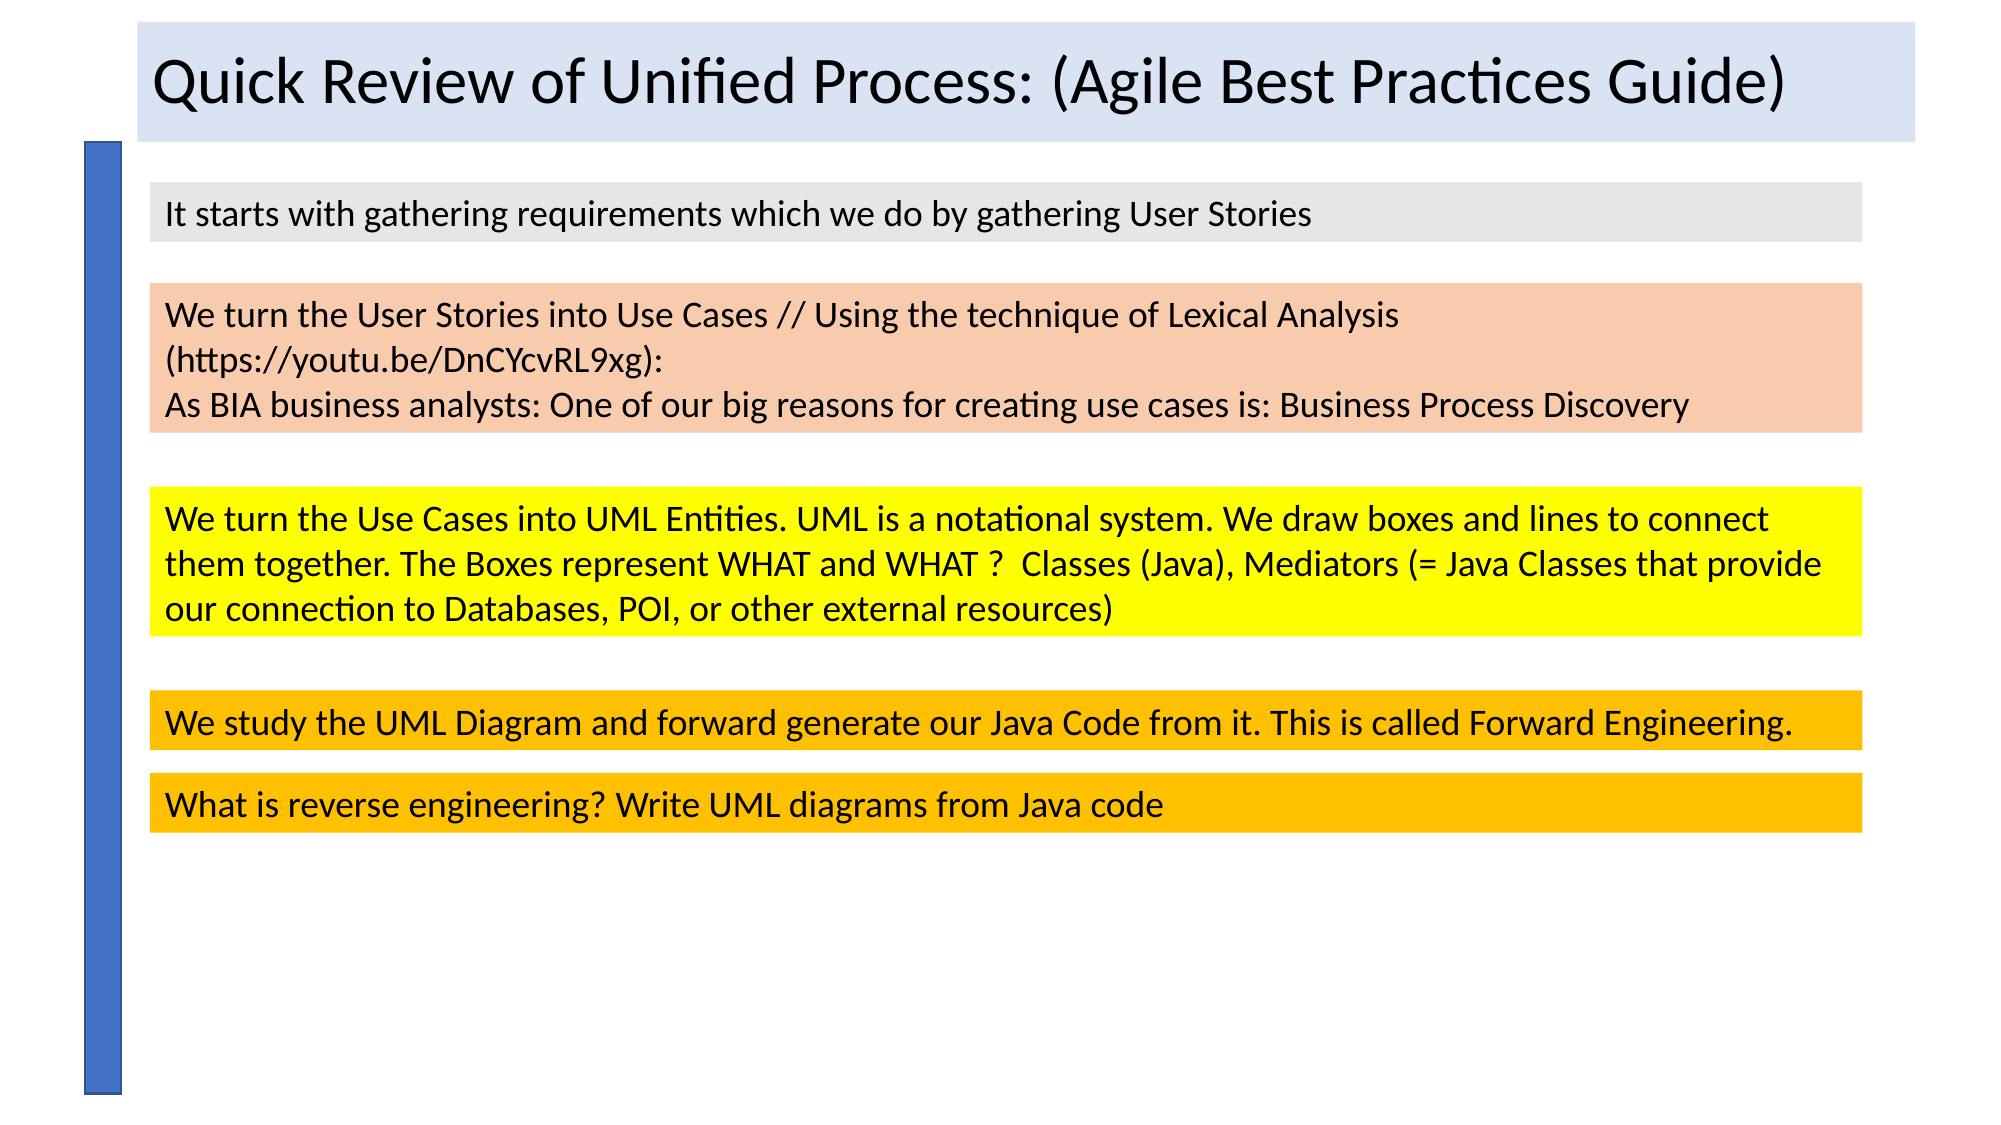

# Quick Review of Unified Process: (Agile Best Practices Guide)

It starts with gathering requirements which we do by gathering User Stories
We turn the User Stories into Use Cases // Using the technique of Lexical Analysis (https://youtu.be/DnCYcvRL9xg):
As BIA business analysts: One of our big reasons for creating use cases is: Business Process Discovery
We turn the Use Cases into UML Entities. UML is a notational system. We draw boxes and lines to connect them together. The Boxes represent WHAT and WHAT ?  Classes (Java), Mediators (= Java Classes that provide our connection to Databases, POI, or other external resources)
We study the UML Diagram and forward generate our Java Code from it. This is called Forward Engineering.
What is reverse engineering? Write UML diagrams from Java code